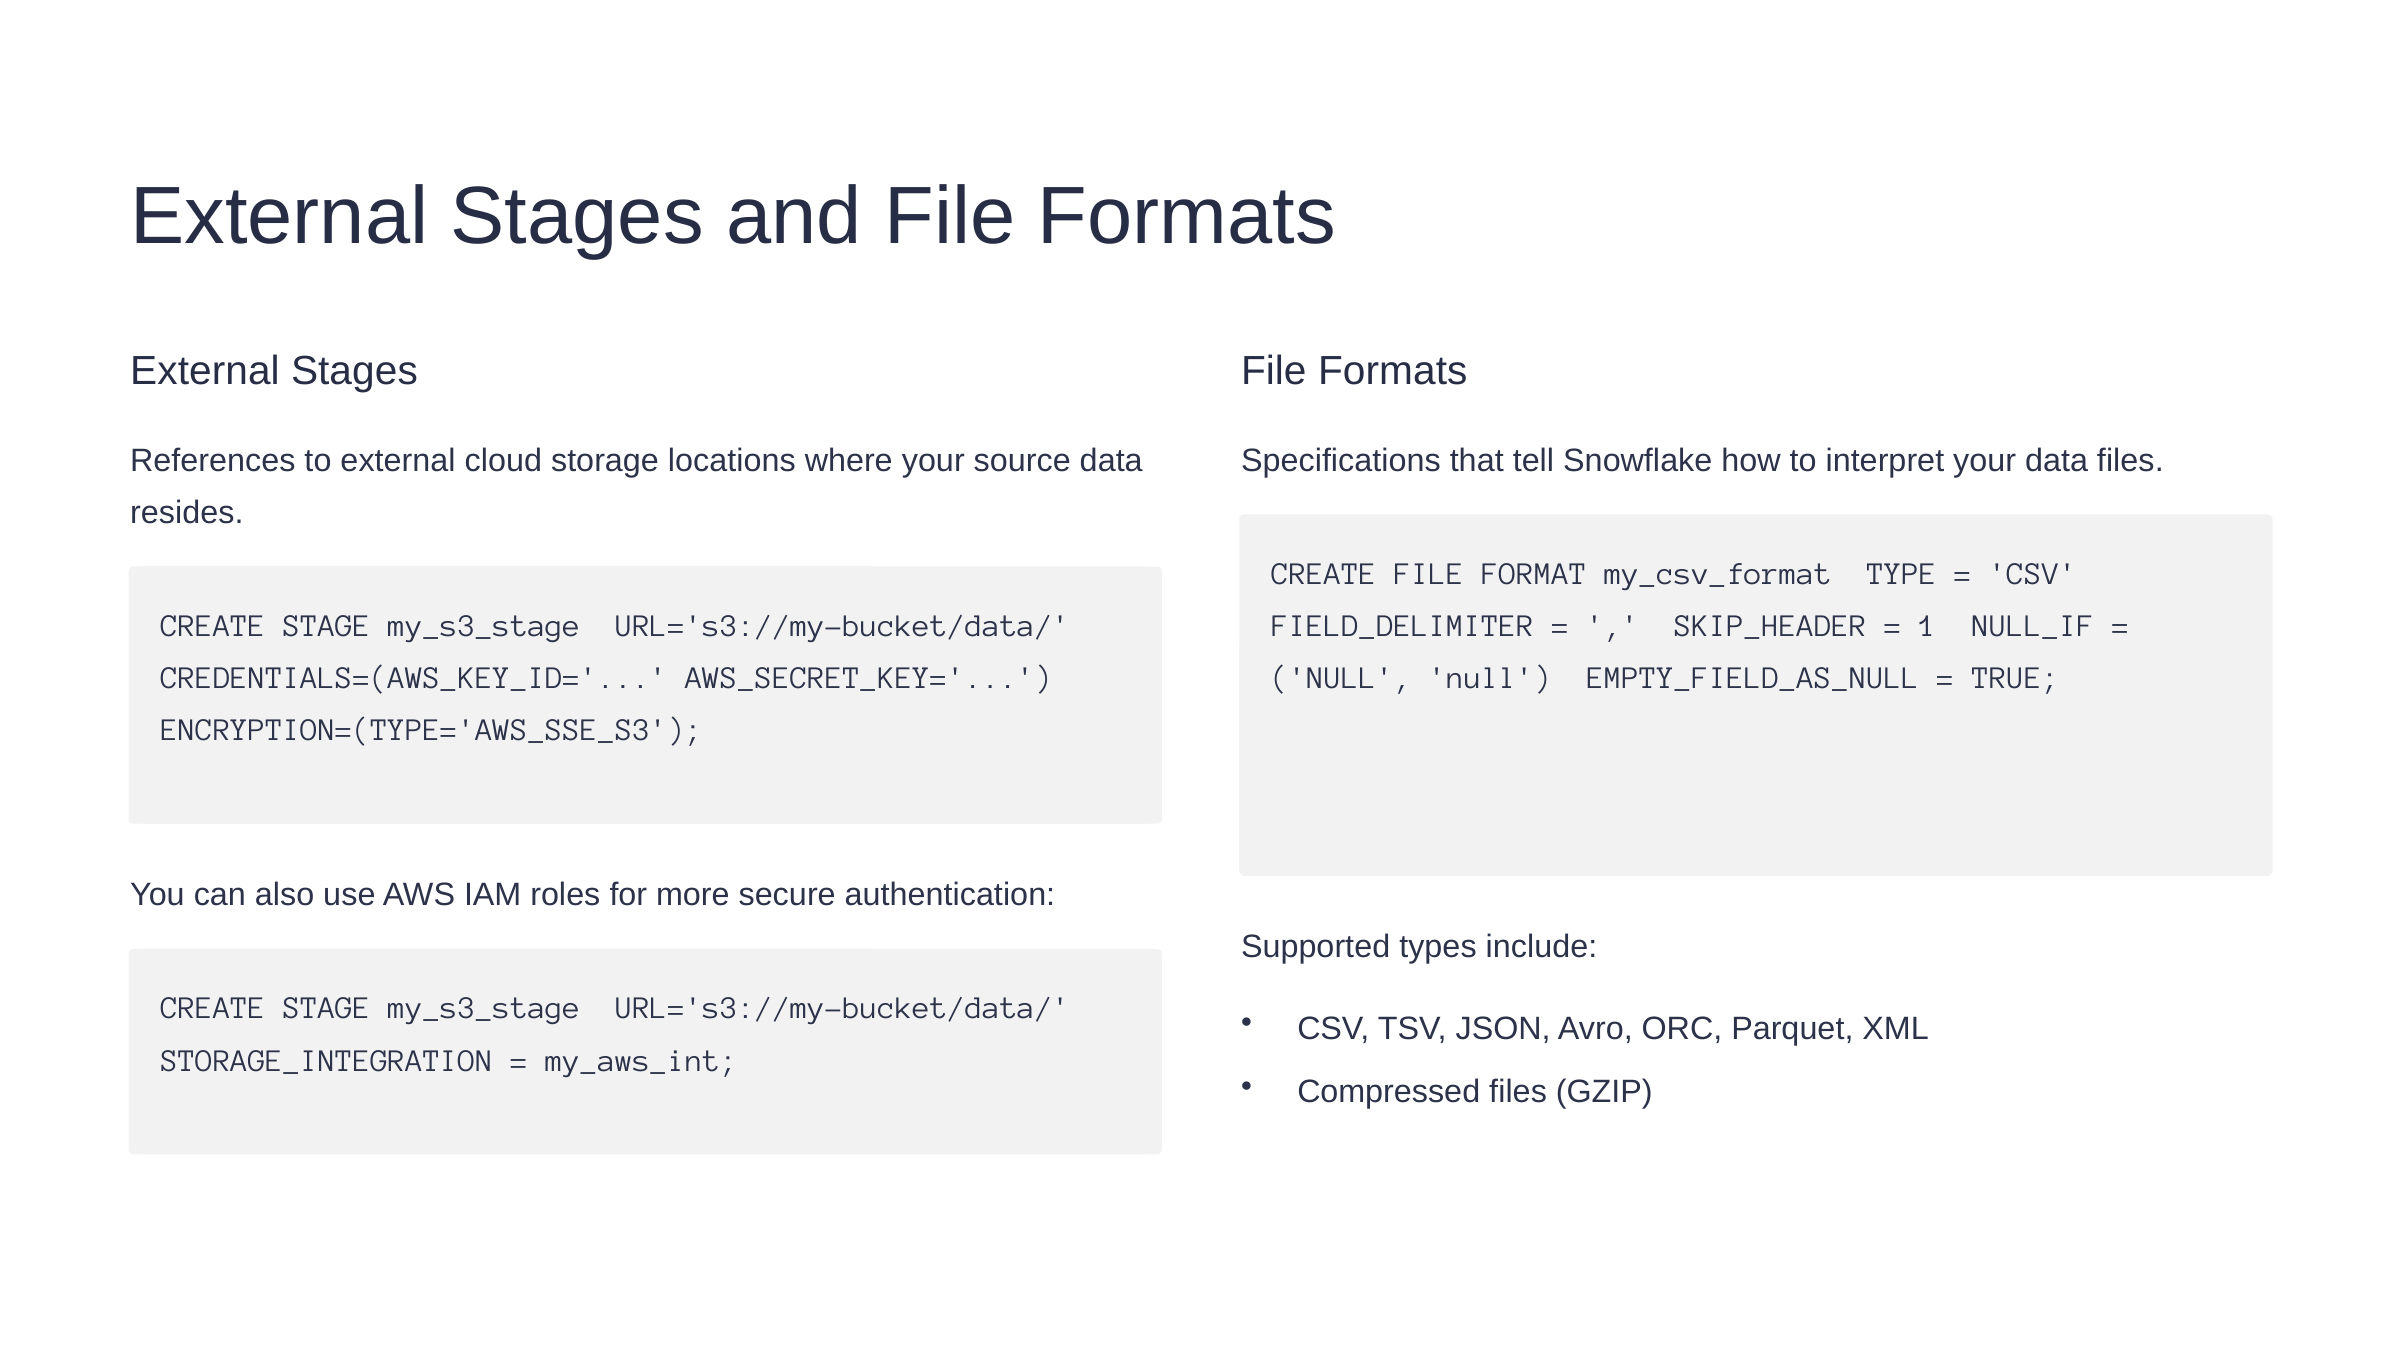

External Stages and File Formats
External Stages
File Formats
References to external cloud storage locations where your source data resides.
Specifications that tell Snowflake how to interpret your data files.

CREATE FILE FORMAT my_csv_format  TYPE = 'CSV'  FIELD_DELIMITER = ','  SKIP_HEADER = 1  NULL_IF = ('NULL', 'null')  EMPTY_FIELD_AS_NULL = TRUE;

CREATE STAGE my_s3_stage  URL='s3://my-bucket/data/'  CREDENTIALS=(AWS_KEY_ID='...' AWS_SECRET_KEY='...')  ENCRYPTION=(TYPE='AWS_SSE_S3');
You can also use AWS IAM roles for more secure authentication:
Supported types include:

CREATE STAGE my_s3_stage  URL='s3://my-bucket/data/'  STORAGE_INTEGRATION = my_aws_int;
CSV, TSV, JSON, Avro, ORC, Parquet, XML
Compressed files (GZIP)